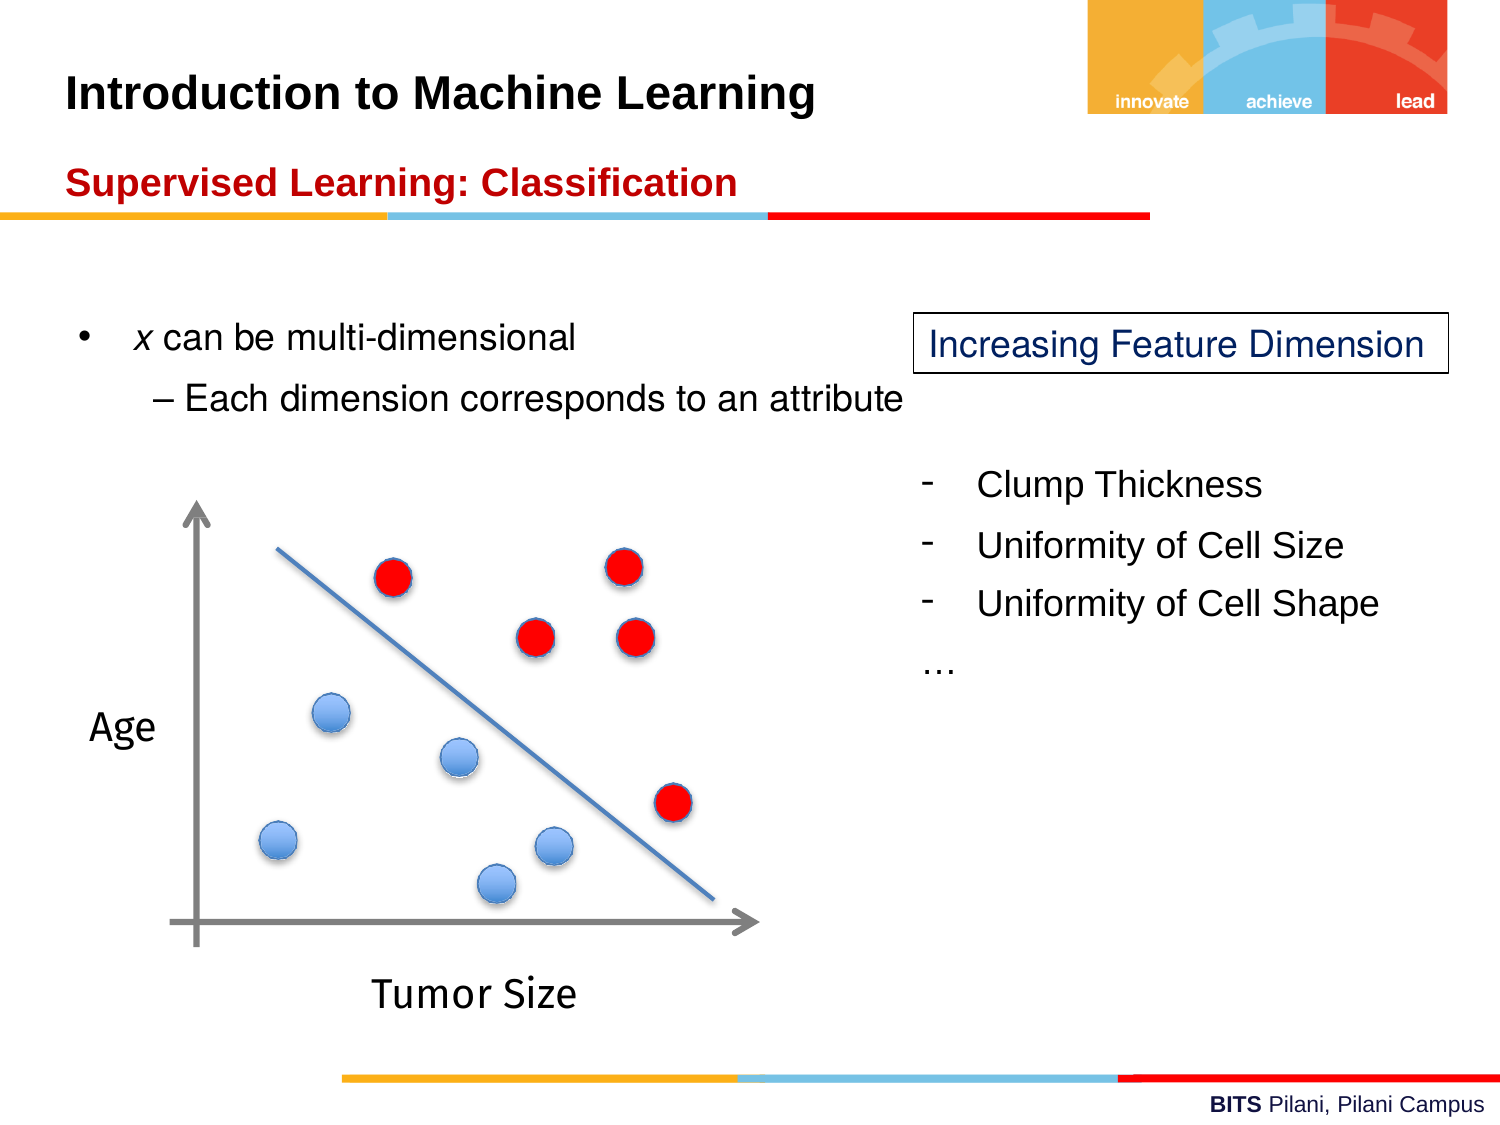

Introduction to Machine Learning
Supervised Learning: Classification
x can be multi-dimensional
– Each dimension corresponds to an attribute

Increasing Feature Dimension
Clump Thickness
Uniformity of Cell Size
Uniformity of Cell Shape
…

Age

Tumor Size